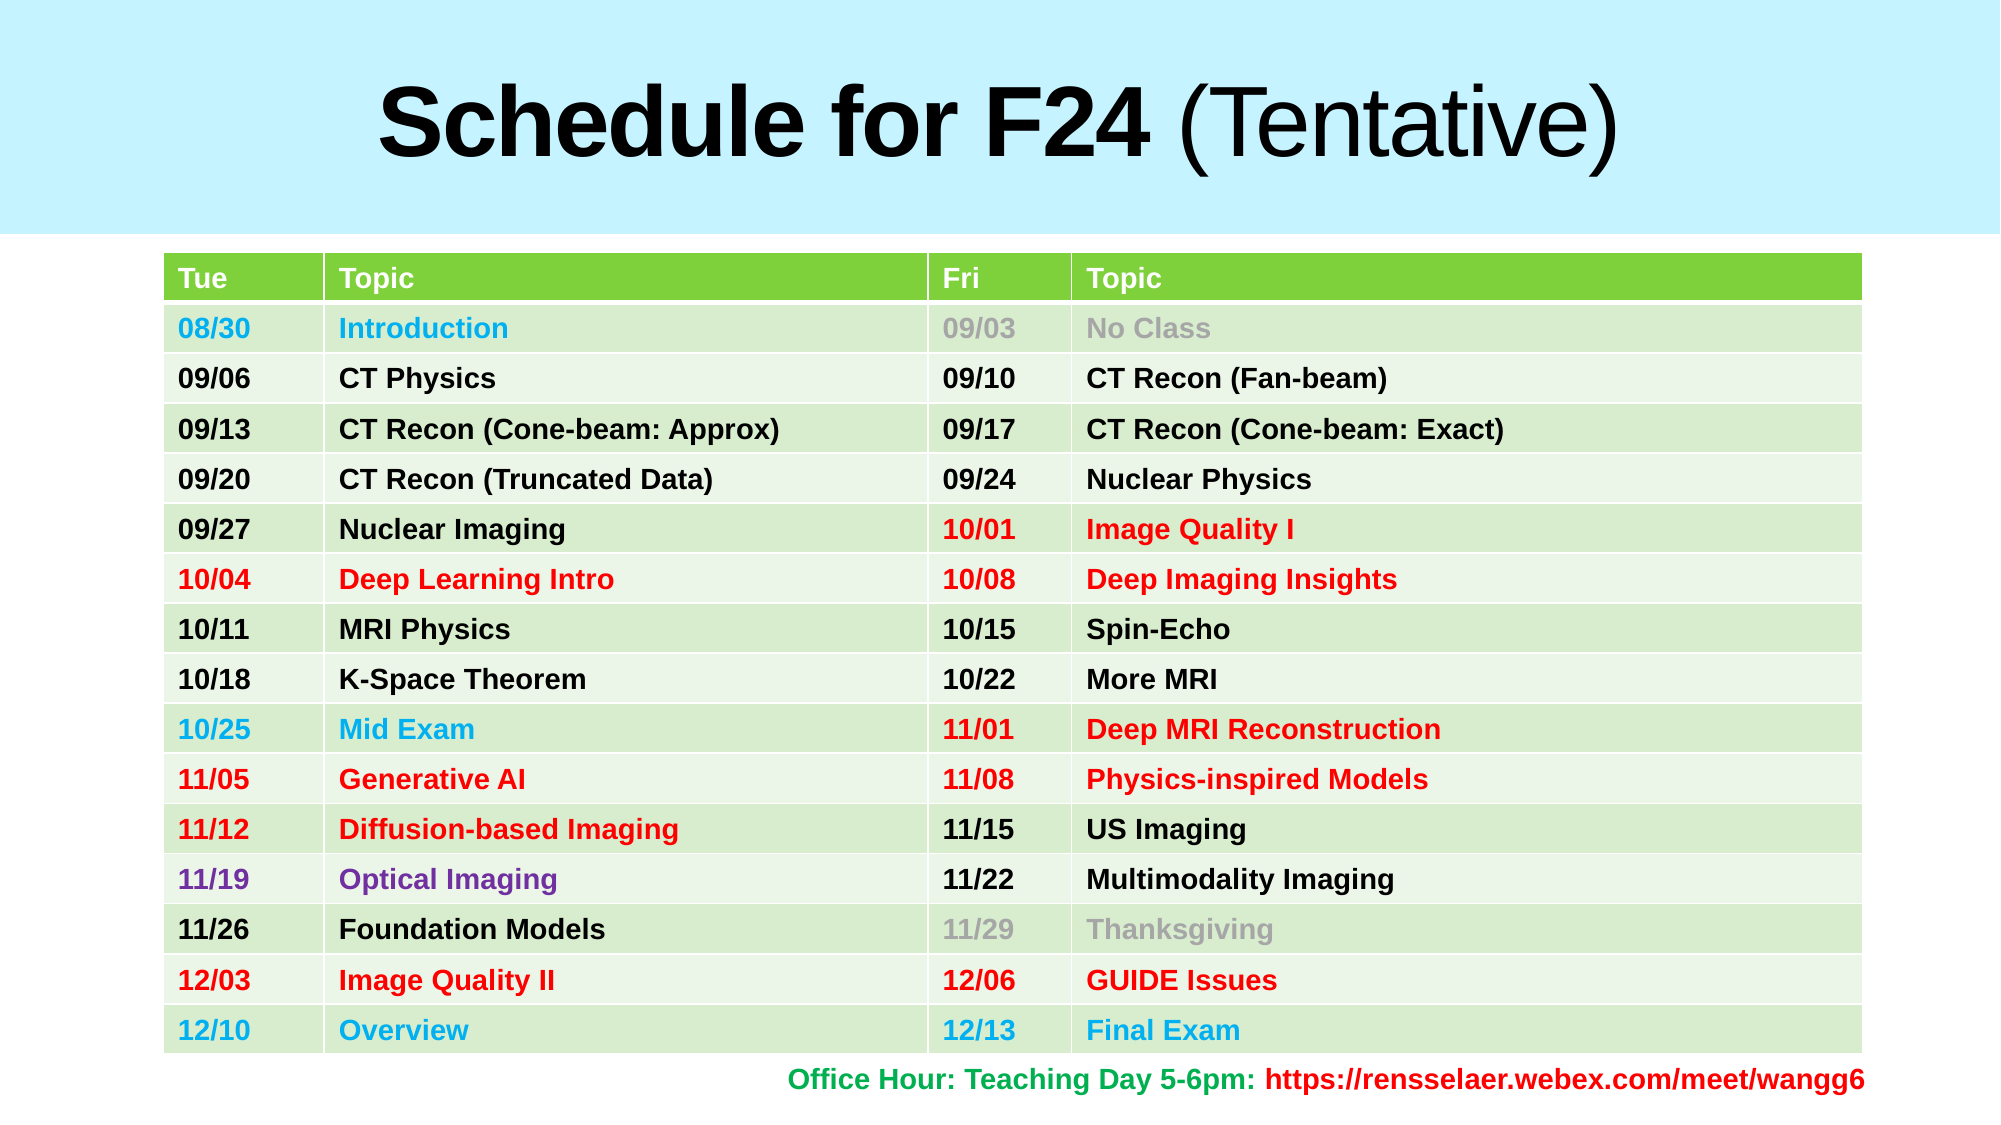

# Schedule for F24 (Tentative)
| Tue | Topic | Fri | Topic |
| --- | --- | --- | --- |
| 08/30 | Introduction | 09/03 | No Class |
| 09/06 | CT Physics | 09/10 | CT Recon (Fan-beam) |
| 09/13 | CT Recon (Cone-beam: Approx) | 09/17 | CT Recon (Cone-beam: Exact) |
| 09/20 | CT Recon (Truncated Data) | 09/24 | Nuclear Physics |
| 09/27 | Nuclear Imaging | 10/01 | Image Quality I |
| 10/04 | Deep Learning Intro | 10/08 | Deep Imaging Insights |
| 10/11 | MRI Physics | 10/15 | Spin-Echo |
| 10/18 | K-Space Theorem | 10/22 | More MRI |
| 10/25 | Mid Exam | 11/01 | Deep MRI Reconstruction |
| 11/05 | Generative AI | 11/08 | Physics-inspired Models |
| 11/12 | Diffusion-based Imaging | 11/15 | US Imaging |
| 11/19 | Optical Imaging | 11/22 | Multimodality Imaging |
| 11/26 | Foundation Models | 11/29 | Thanksgiving |
| 12/03 | Image Quality II | 12/06 | GUIDE Issues |
| 12/10 | Overview | 12/13 | Final Exam |
Office Hour: Teaching Day 5-6pm: https://rensselaer.webex.com/meet/wangg6